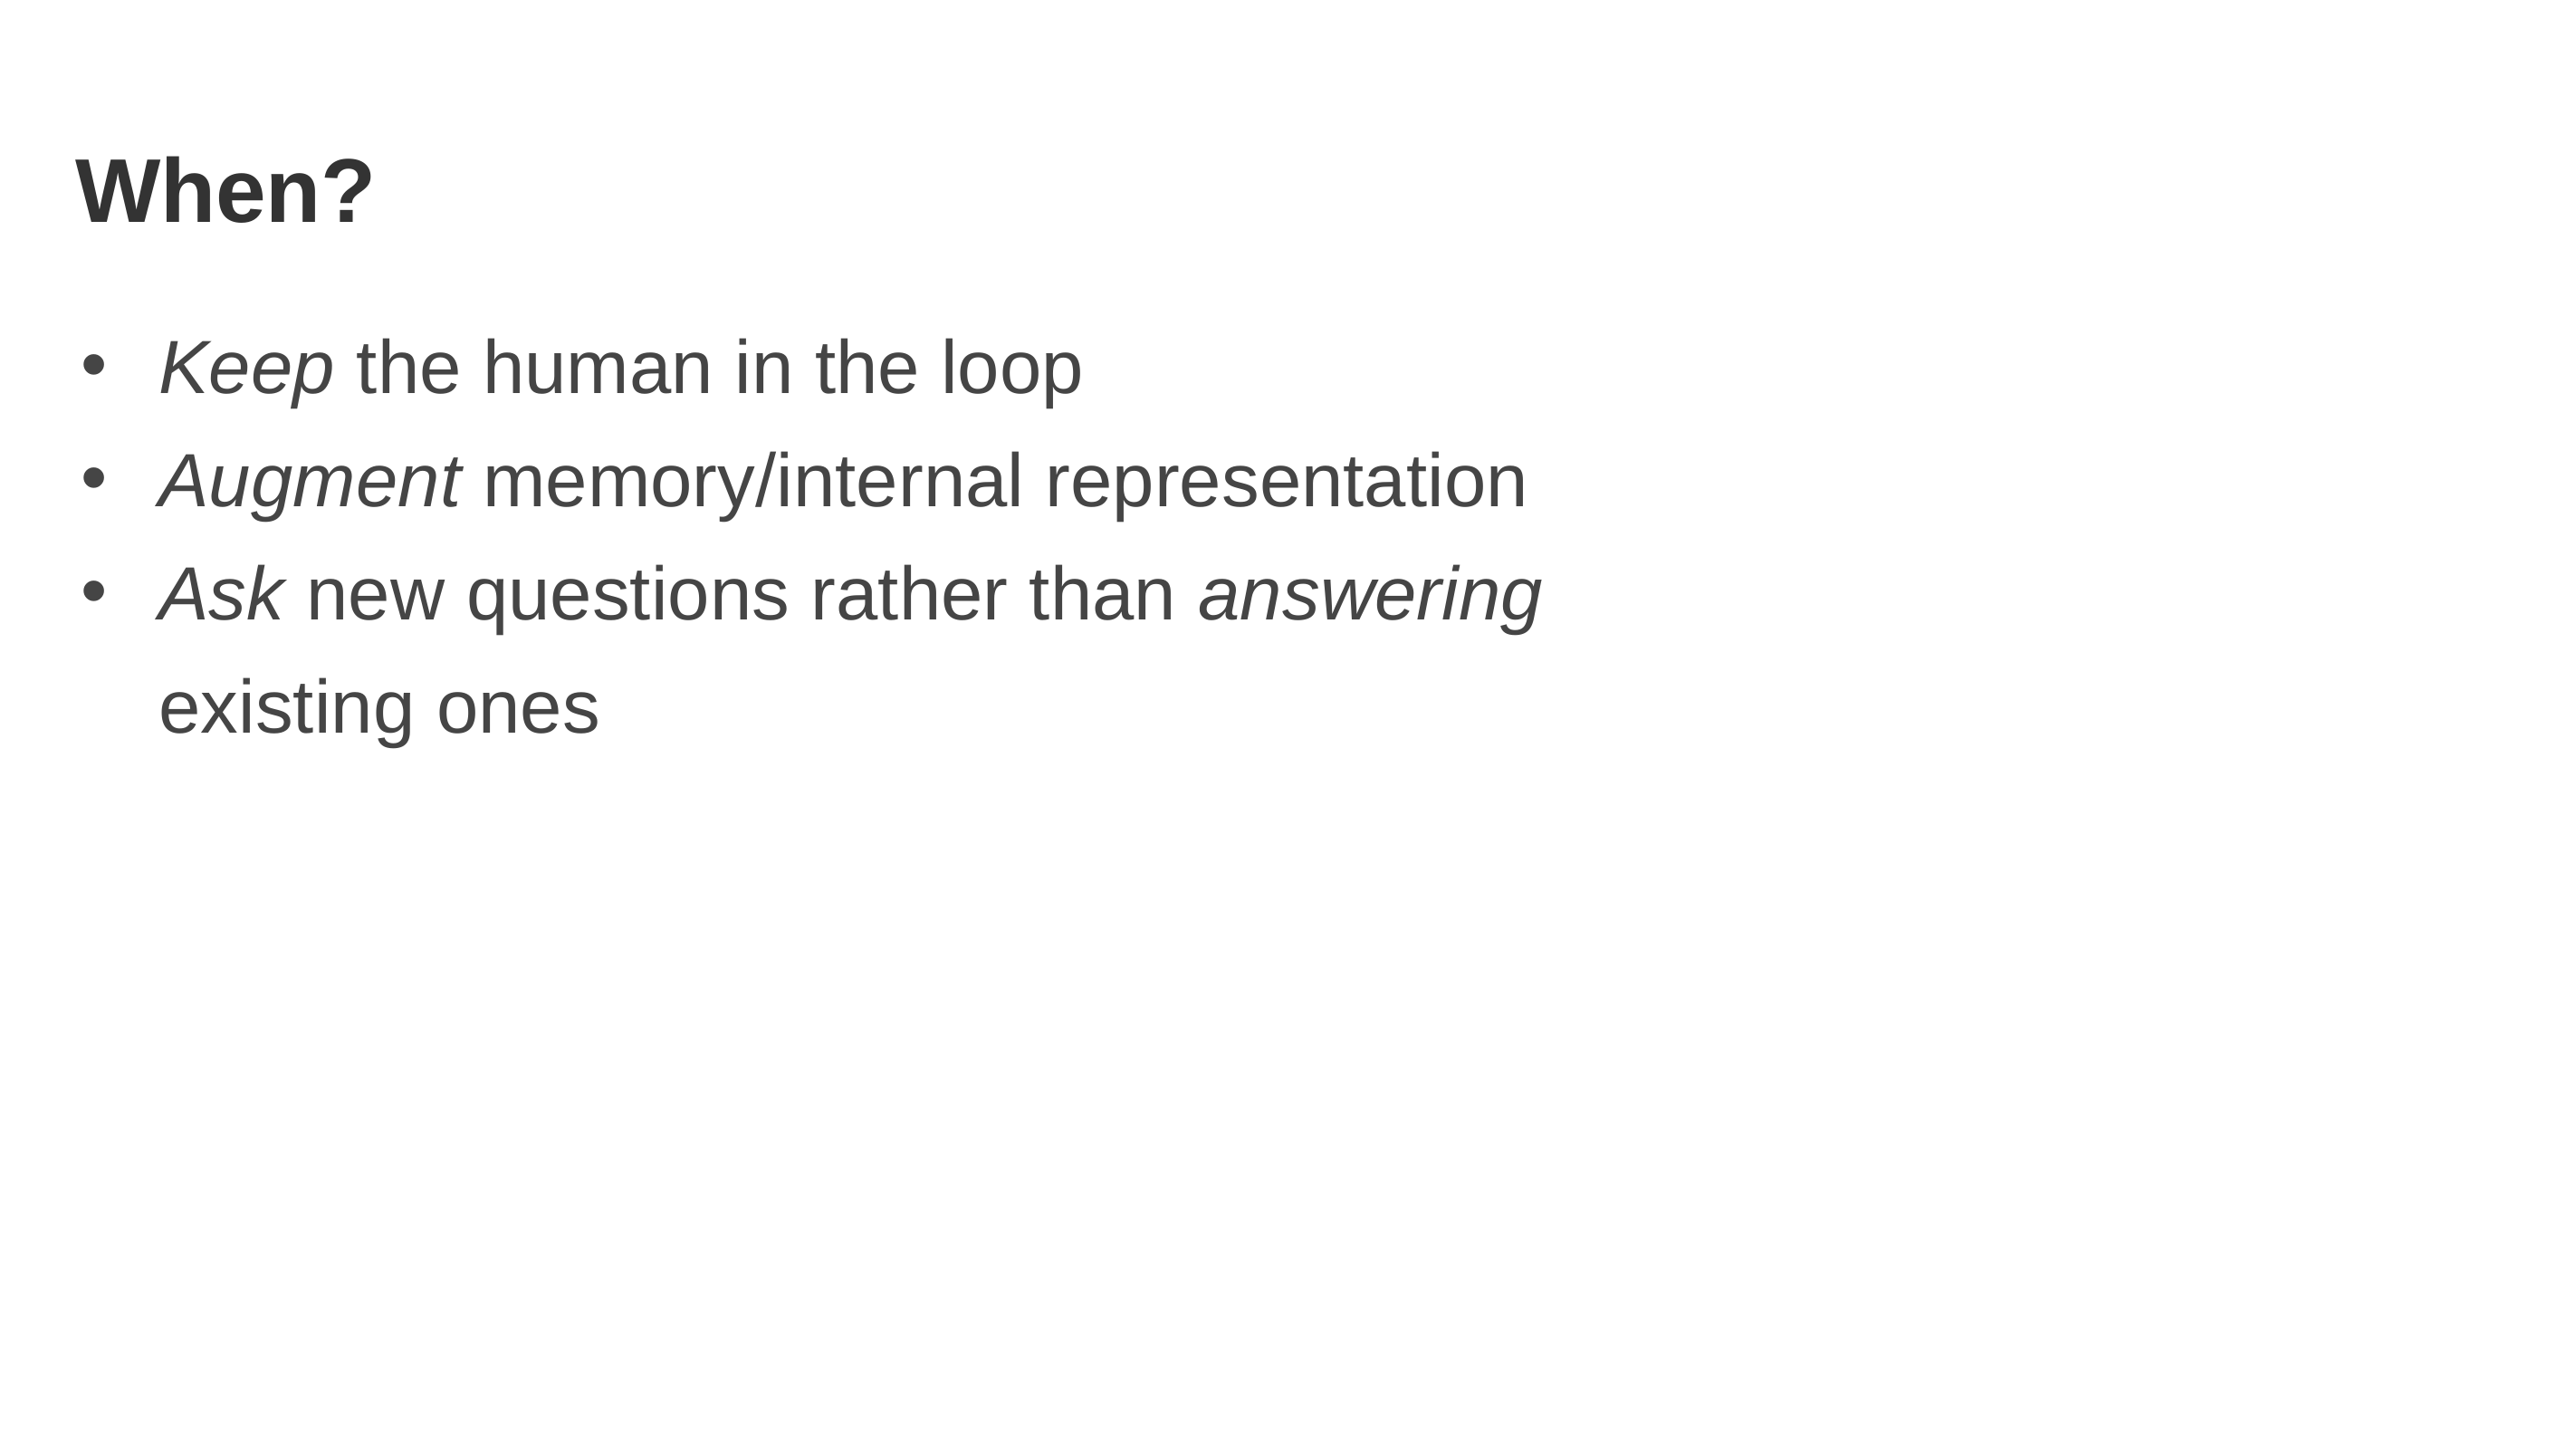

# When?
Keep the human in the loop
Augment memory/internal representation
Ask new questions rather than answering  existing ones